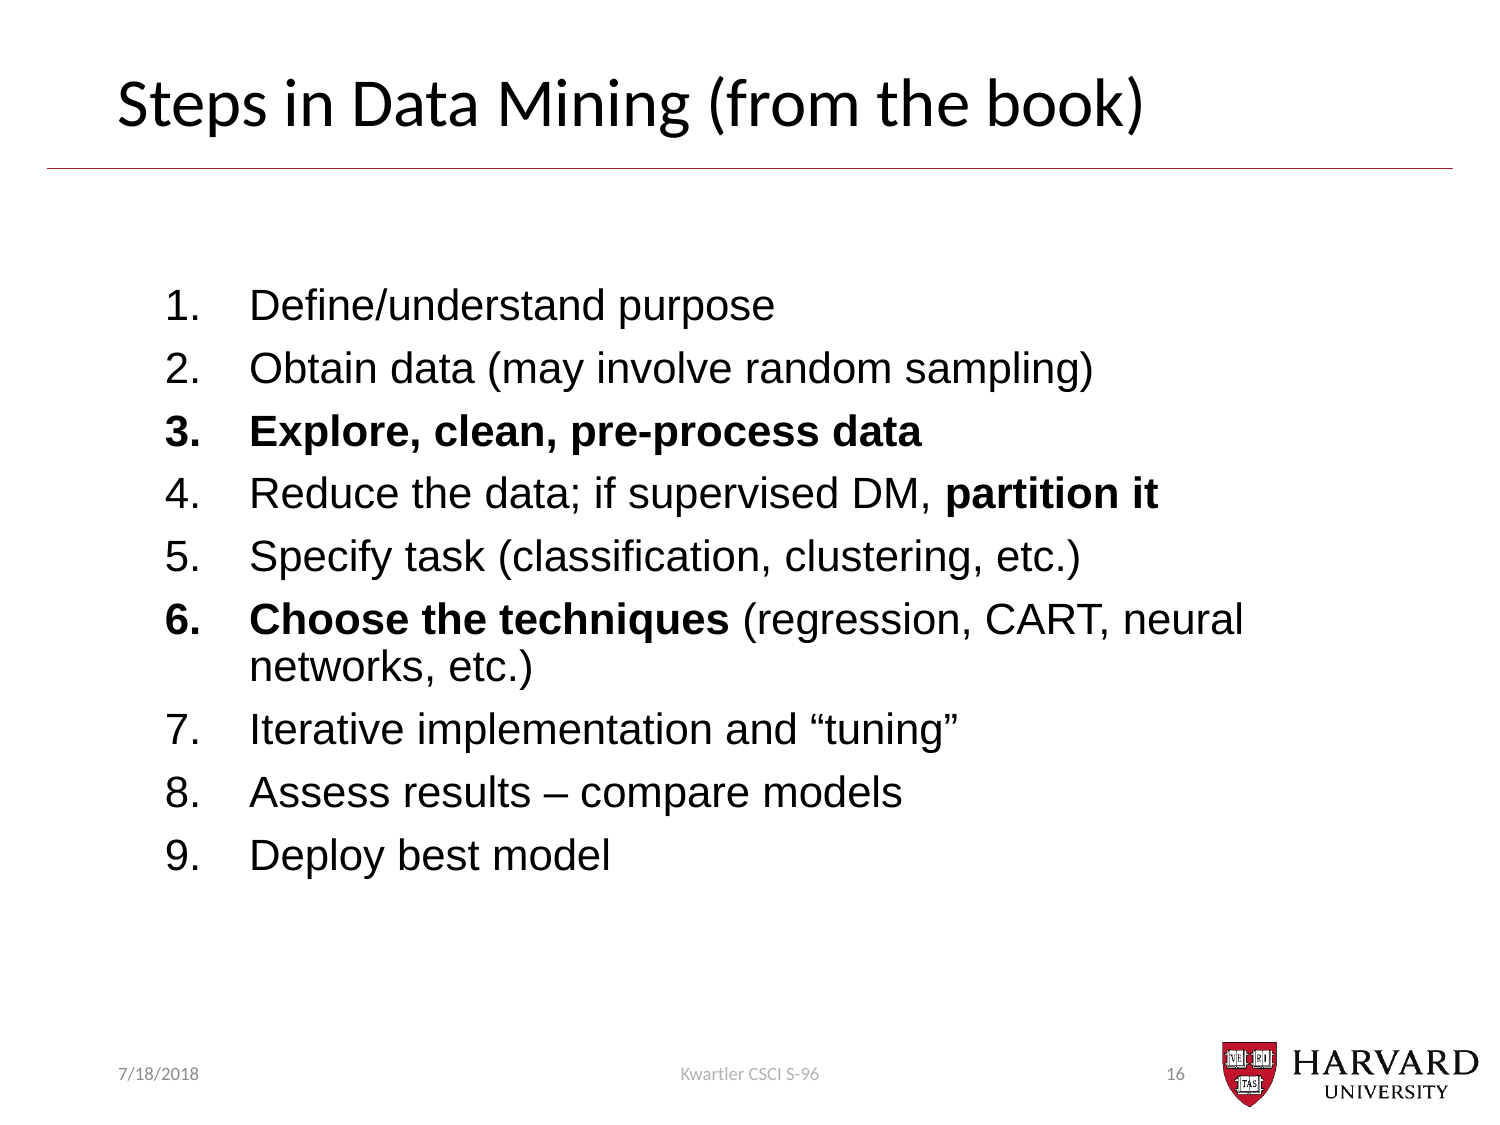

# Steps in Data Mining (from the book)
Define/understand purpose
Obtain data (may involve random sampling)
Explore, clean, pre-process data
Reduce the data; if supervised DM, partition it
Specify task (classification, clustering, etc.)
Choose the techniques (regression, CART, neural networks, etc.)
Iterative implementation and “tuning”
Assess results – compare models
Deploy best model

7/18/2018
Kwartler CSCI S-96
16